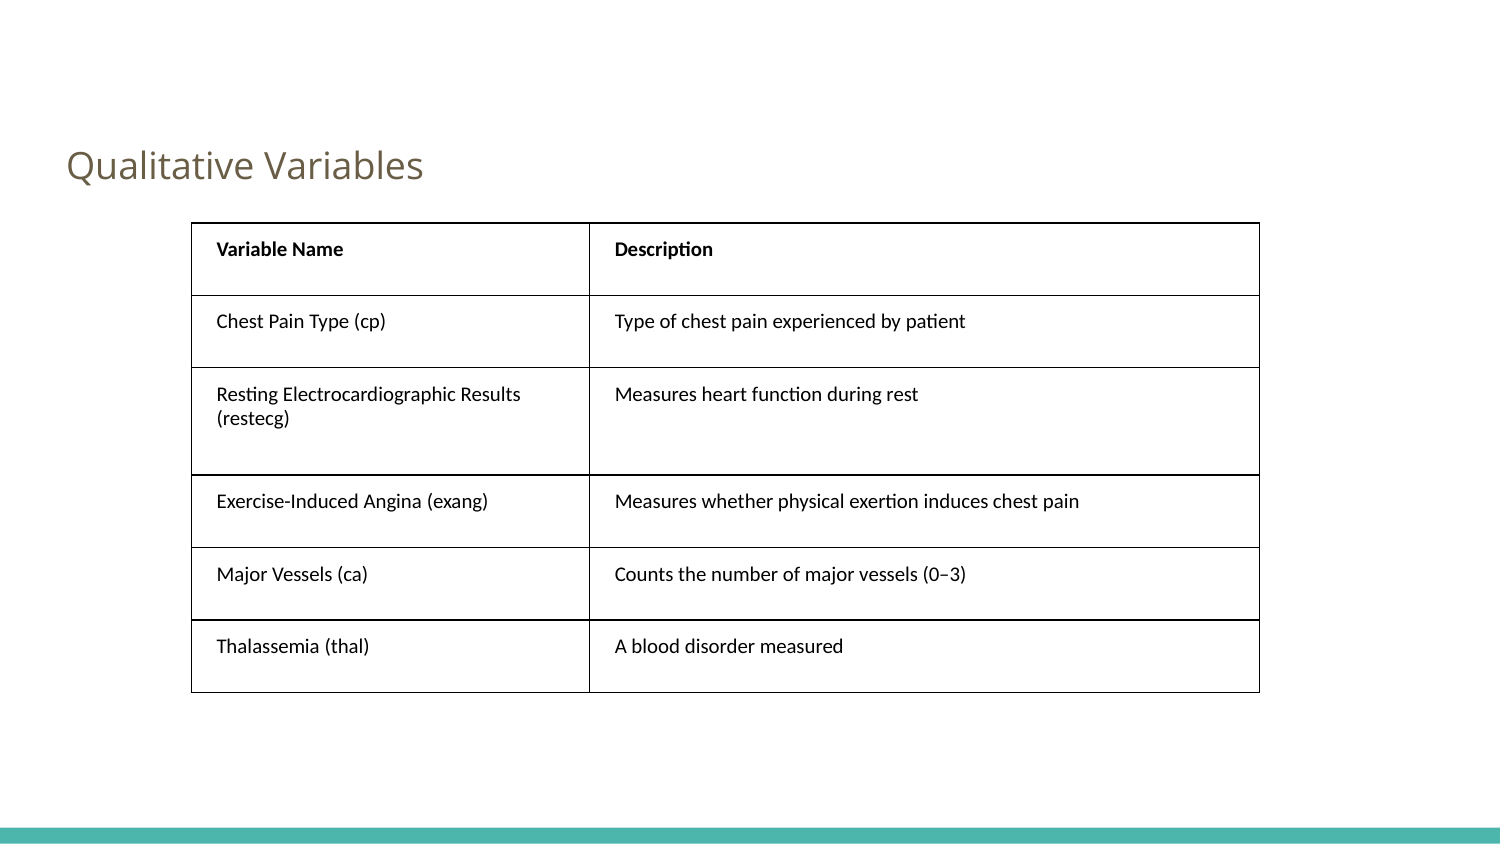

Qualitative Variables
| Variable Name | Description |
| --- | --- |
| Chest Pain Type (cp) | Type of chest pain experienced by patient |
| Resting Electrocardiographic Results (restecg) | Measures heart function during rest |
| Exercise-Induced Angina (exang) | Measures whether physical exertion induces chest pain |
| Major Vessels (ca) | Counts the number of major vessels (0–3) |
| Thalassemia (thal) | A blood disorder measured |